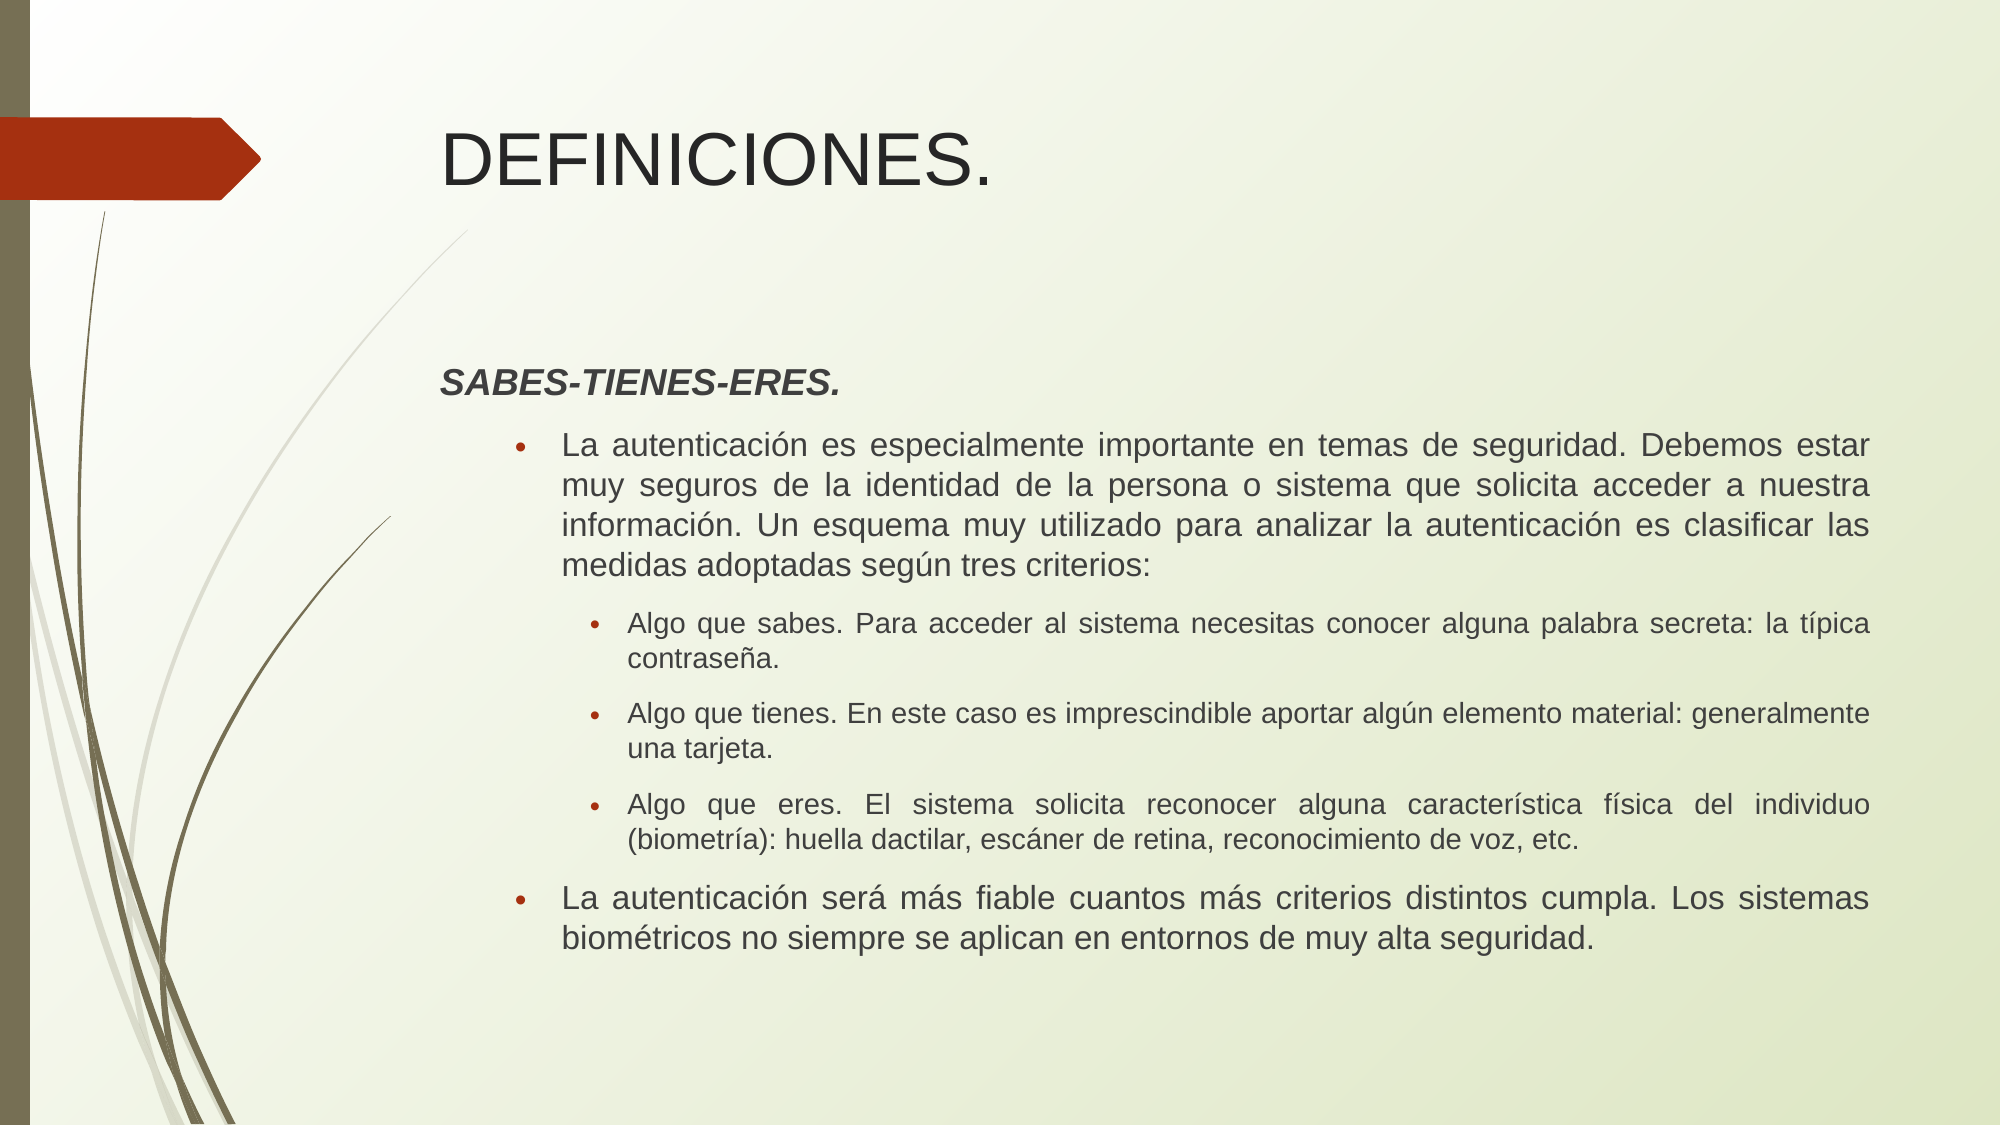

# DEFINICIONES.
SABES-TIENES-ERES.
La autenticación es especialmente importante en temas de seguridad. Debemos estar muy seguros de la identidad de la persona o sistema que solicita acceder a nuestra información. Un esquema muy utilizado para analizar la autenticación es clasificar las medidas adoptadas según tres criterios:
Algo que sabes. Para acceder al sistema necesitas conocer alguna palabra secreta: la típica contraseña.
Algo que tienes. En este caso es imprescindible aportar algún elemento material: generalmente una tarjeta.
Algo que eres. El sistema solicita reconocer alguna característica física del individuo (biometría): huella dactilar, escáner de retina, reconocimiento de voz, etc.
La autenticación será más fiable cuantos más criterios distintos cumpla. Los sistemas biométricos no siempre se aplican en entornos de muy alta seguridad.